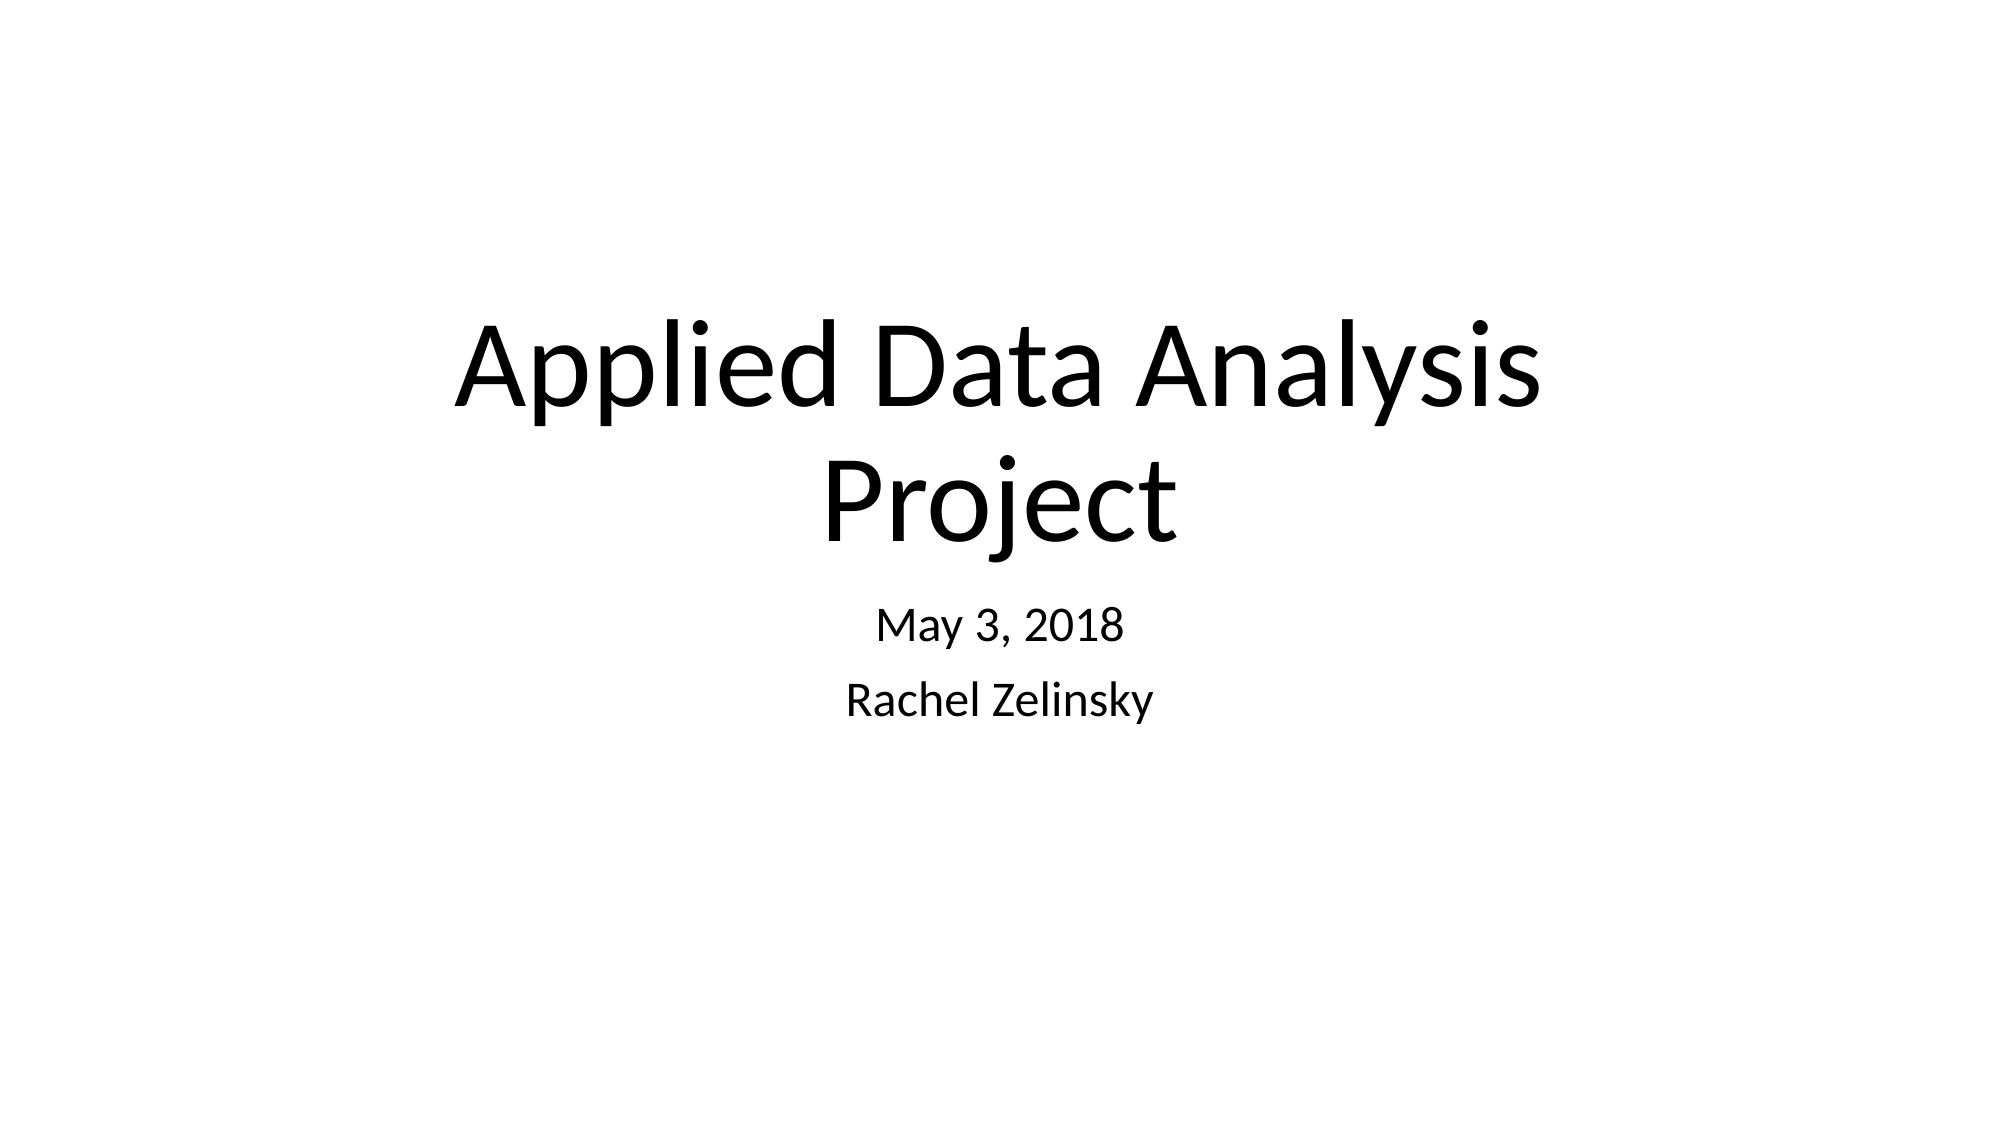

# Applied Data Analysis Project
May 3, 2018
Rachel Zelinsky